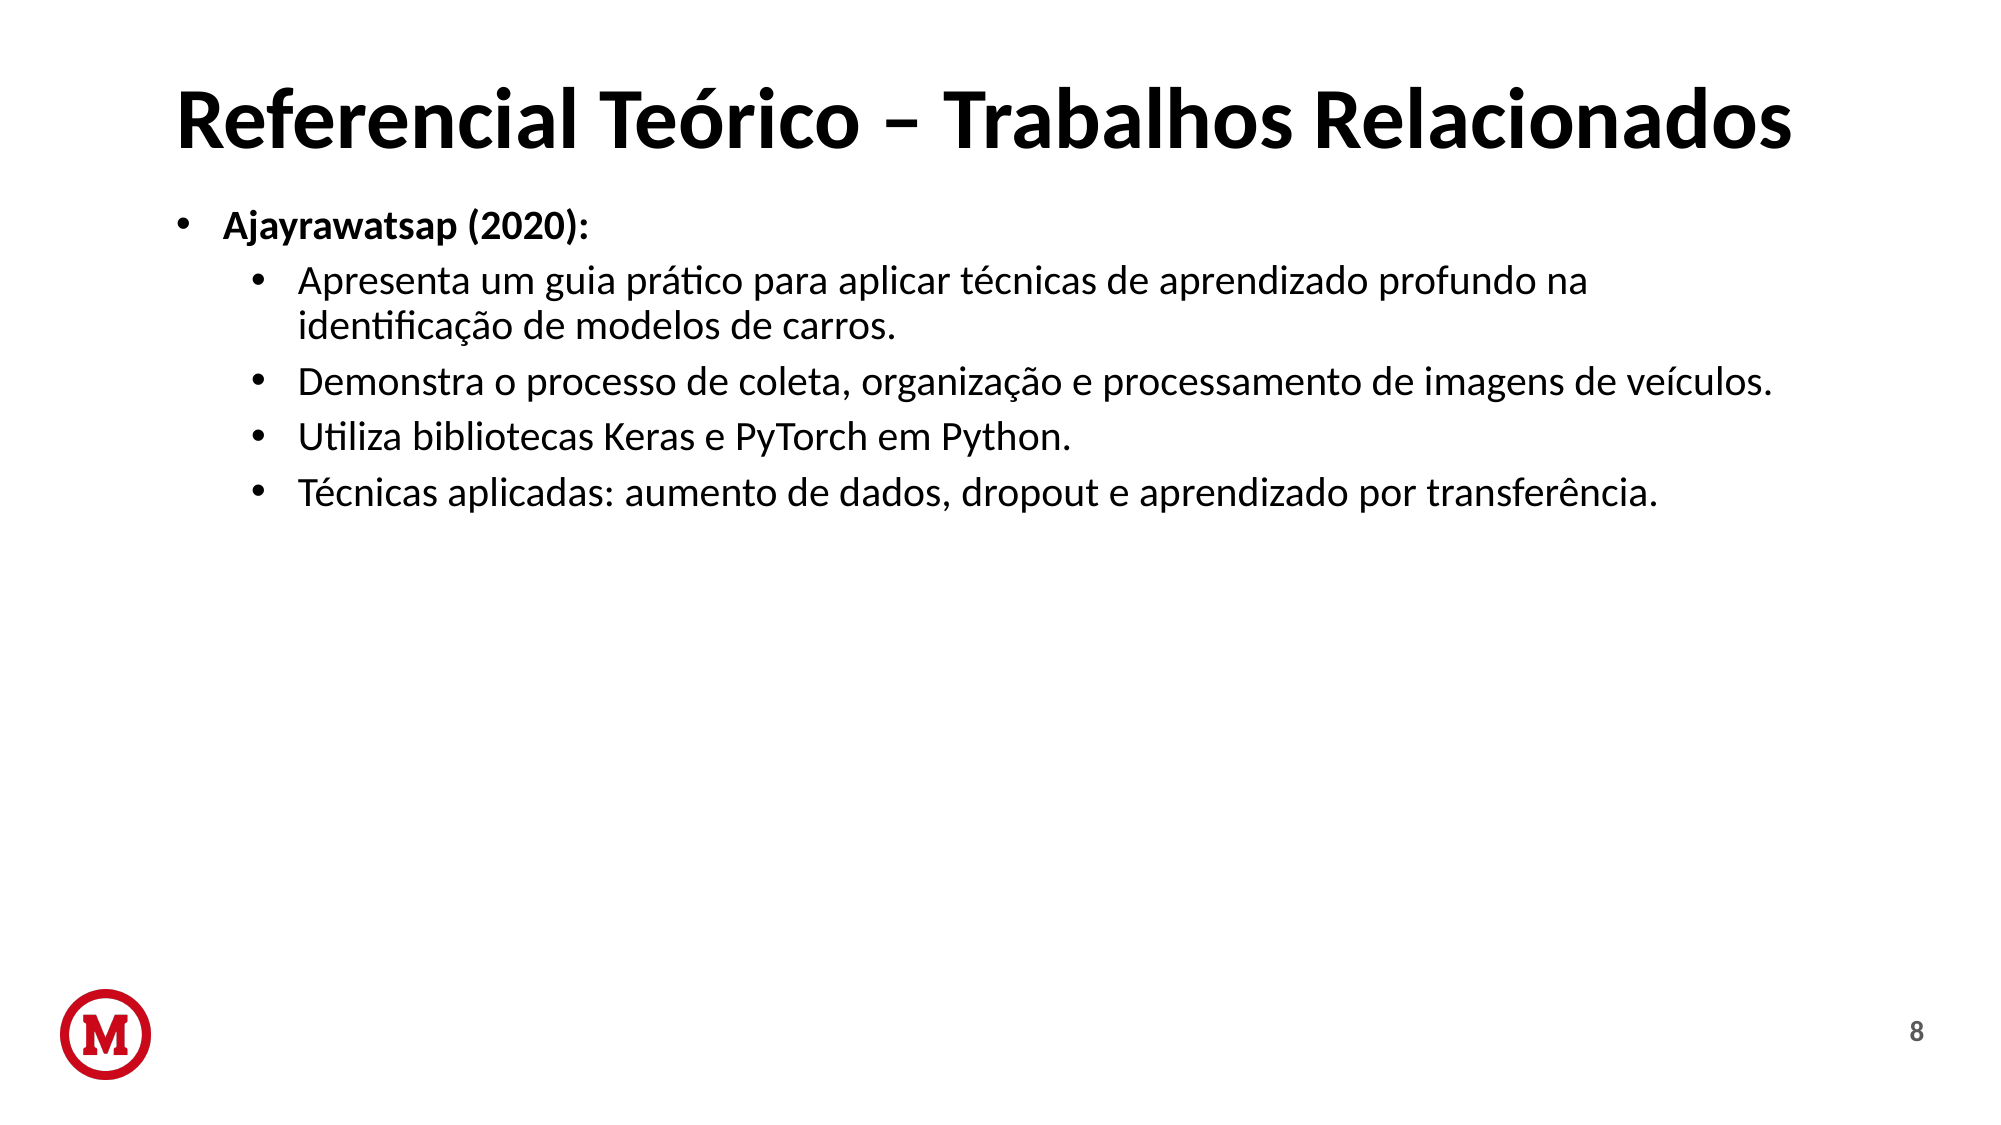

# Referencial Teórico – Trabalhos Relacionados
Ajayrawatsap (2020):
Apresenta um guia prático para aplicar técnicas de aprendizado profundo na identificação de modelos de carros.
Demonstra o processo de coleta, organização e processamento de imagens de veículos.
Utiliza bibliotecas Keras e PyTorch em Python.
Técnicas aplicadas: aumento de dados, dropout e aprendizado por transferência.

8